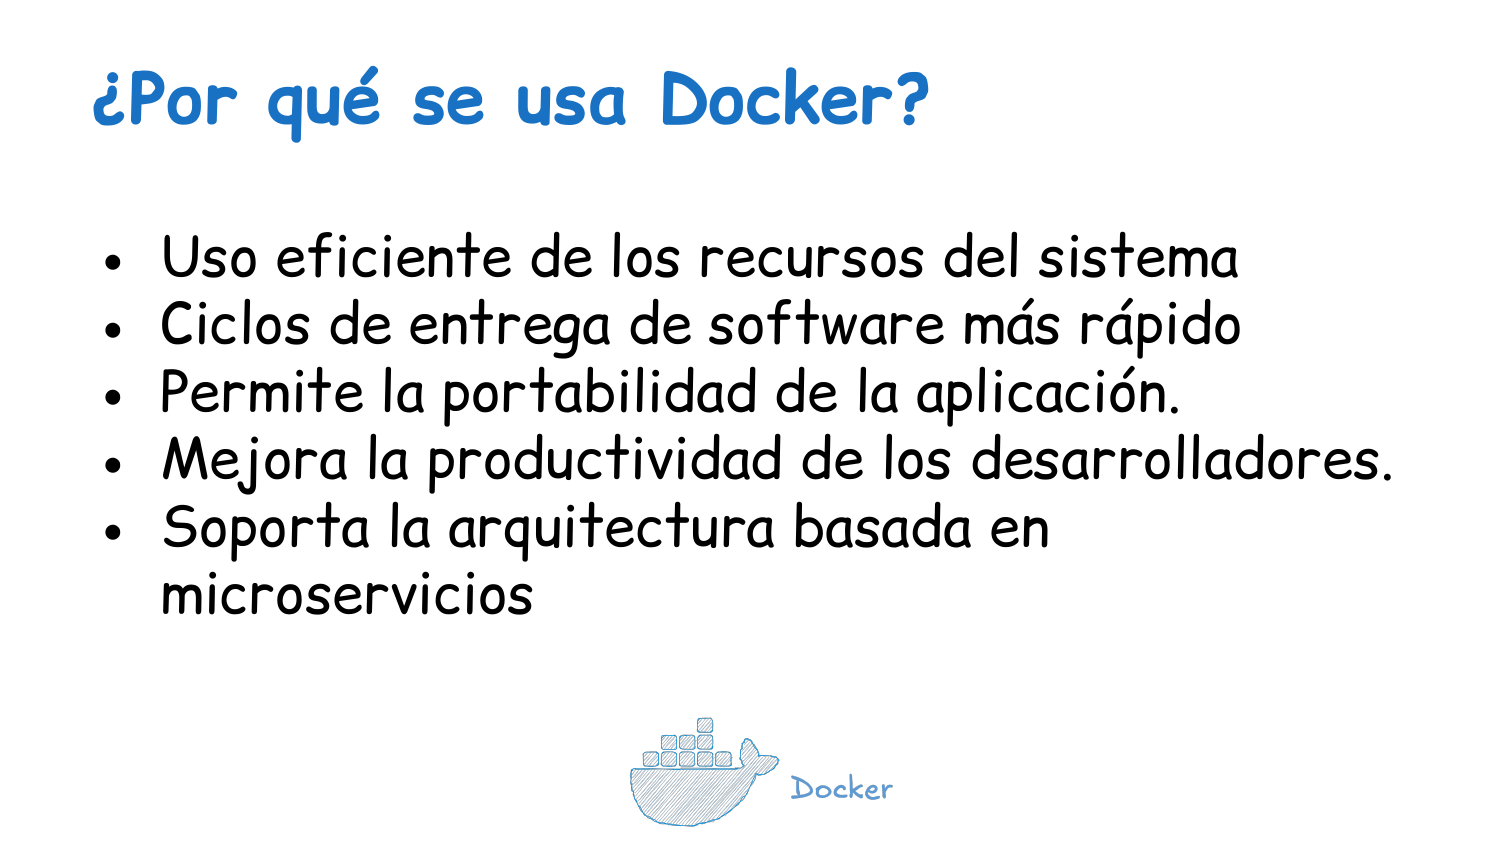

¿Por qué se usa Docker?
Uso eficiente de los recursos del sistema
Ciclos de entrega de software más rápido
Permite la portabilidad de la aplicación.
Mejora la productividad de los desarrolladores.
Soporta la arquitectura basada en microservicios